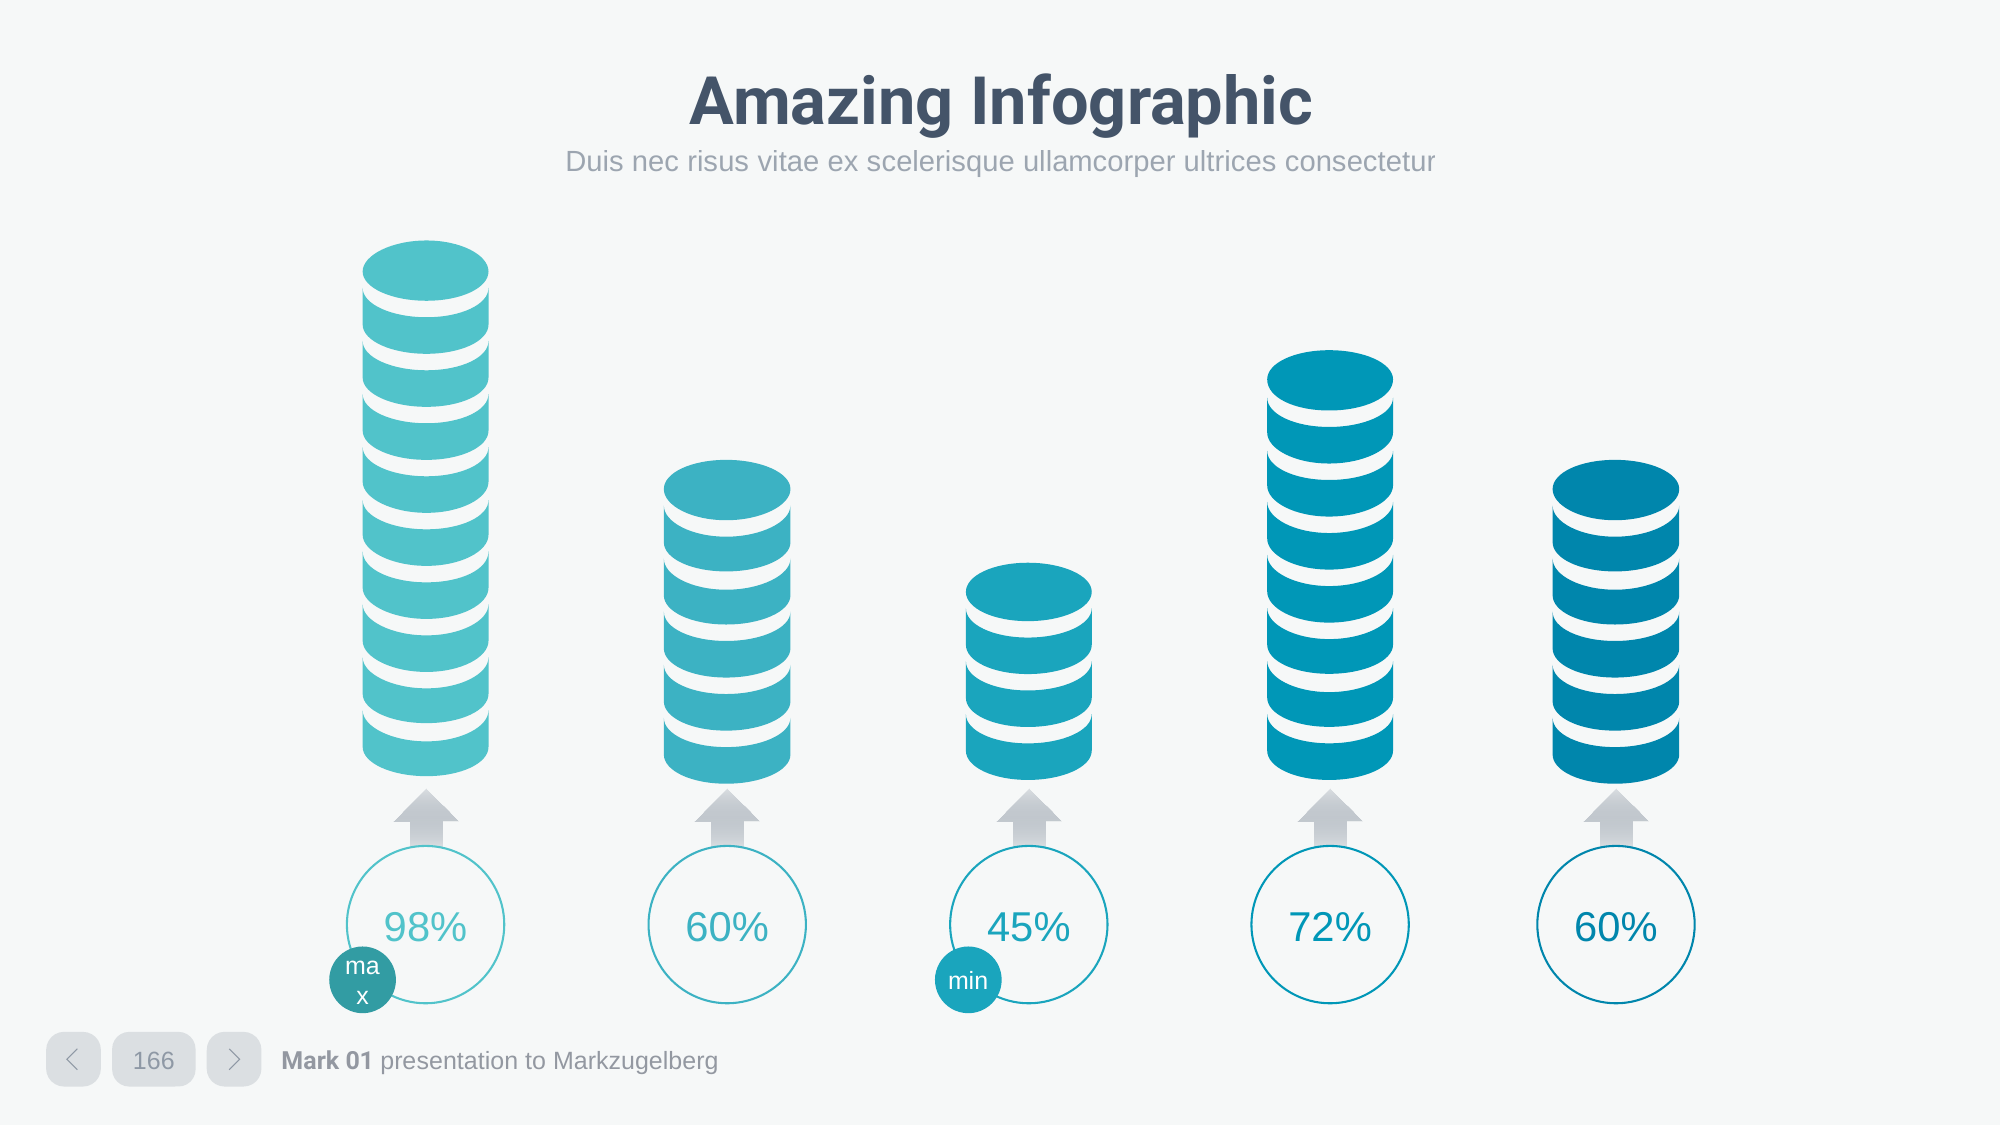

# Amazing Infographic
Duis nec risus vitae ex scelerisque ullamcorper ultrices consectetur

98%

60%

45%

72%

60%
max
min